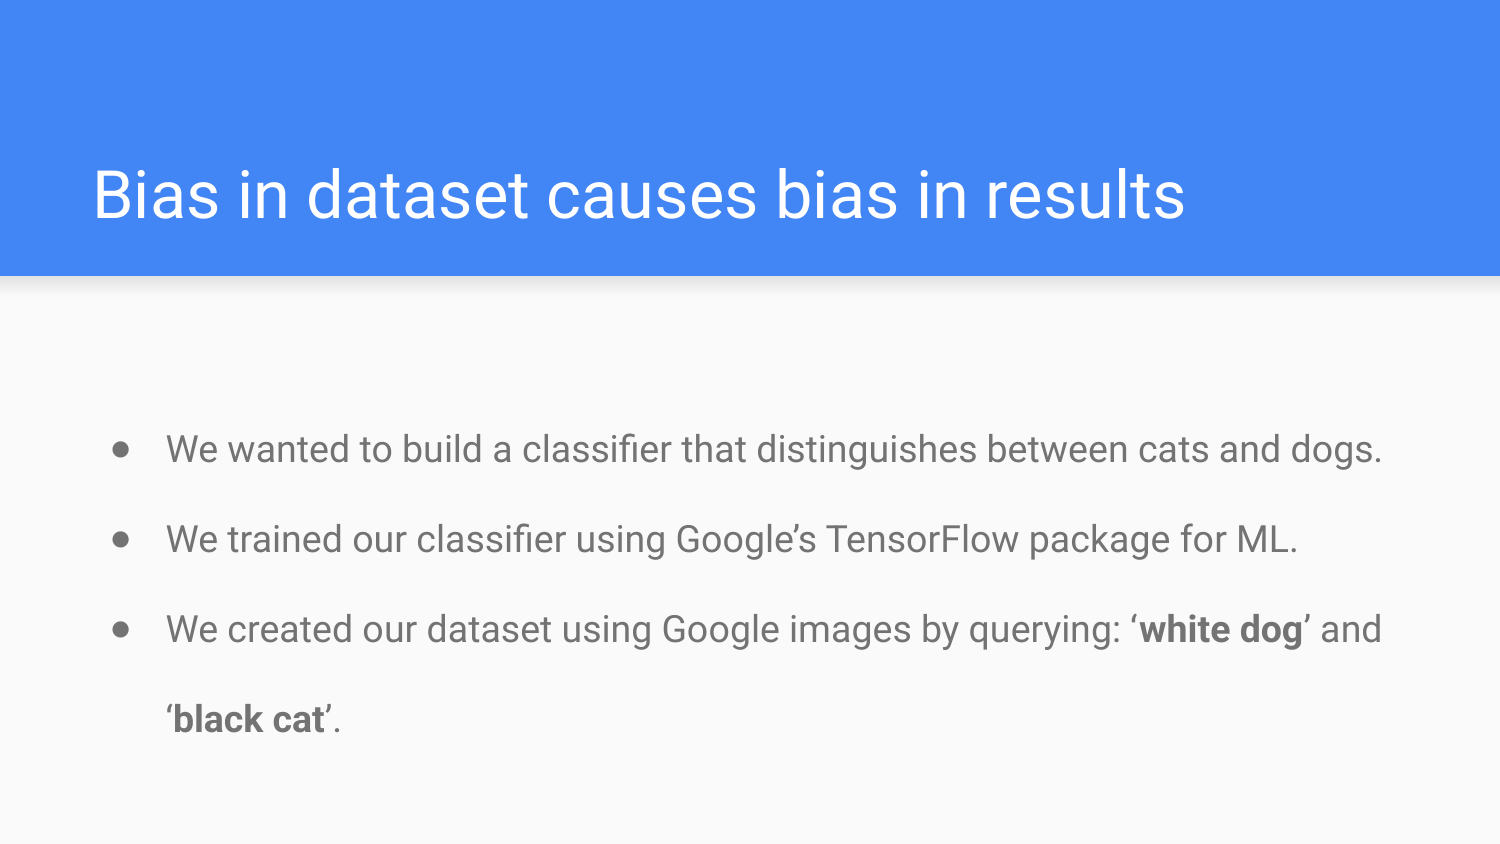

# Bias in dataset causes bias in results
We wanted to build a classifier that distinguishes between cats and dogs.
We trained our classifier using Google’s TensorFlow package for ML.
We created our dataset using Google images by querying: ‘white dog’ and ‘black cat’.